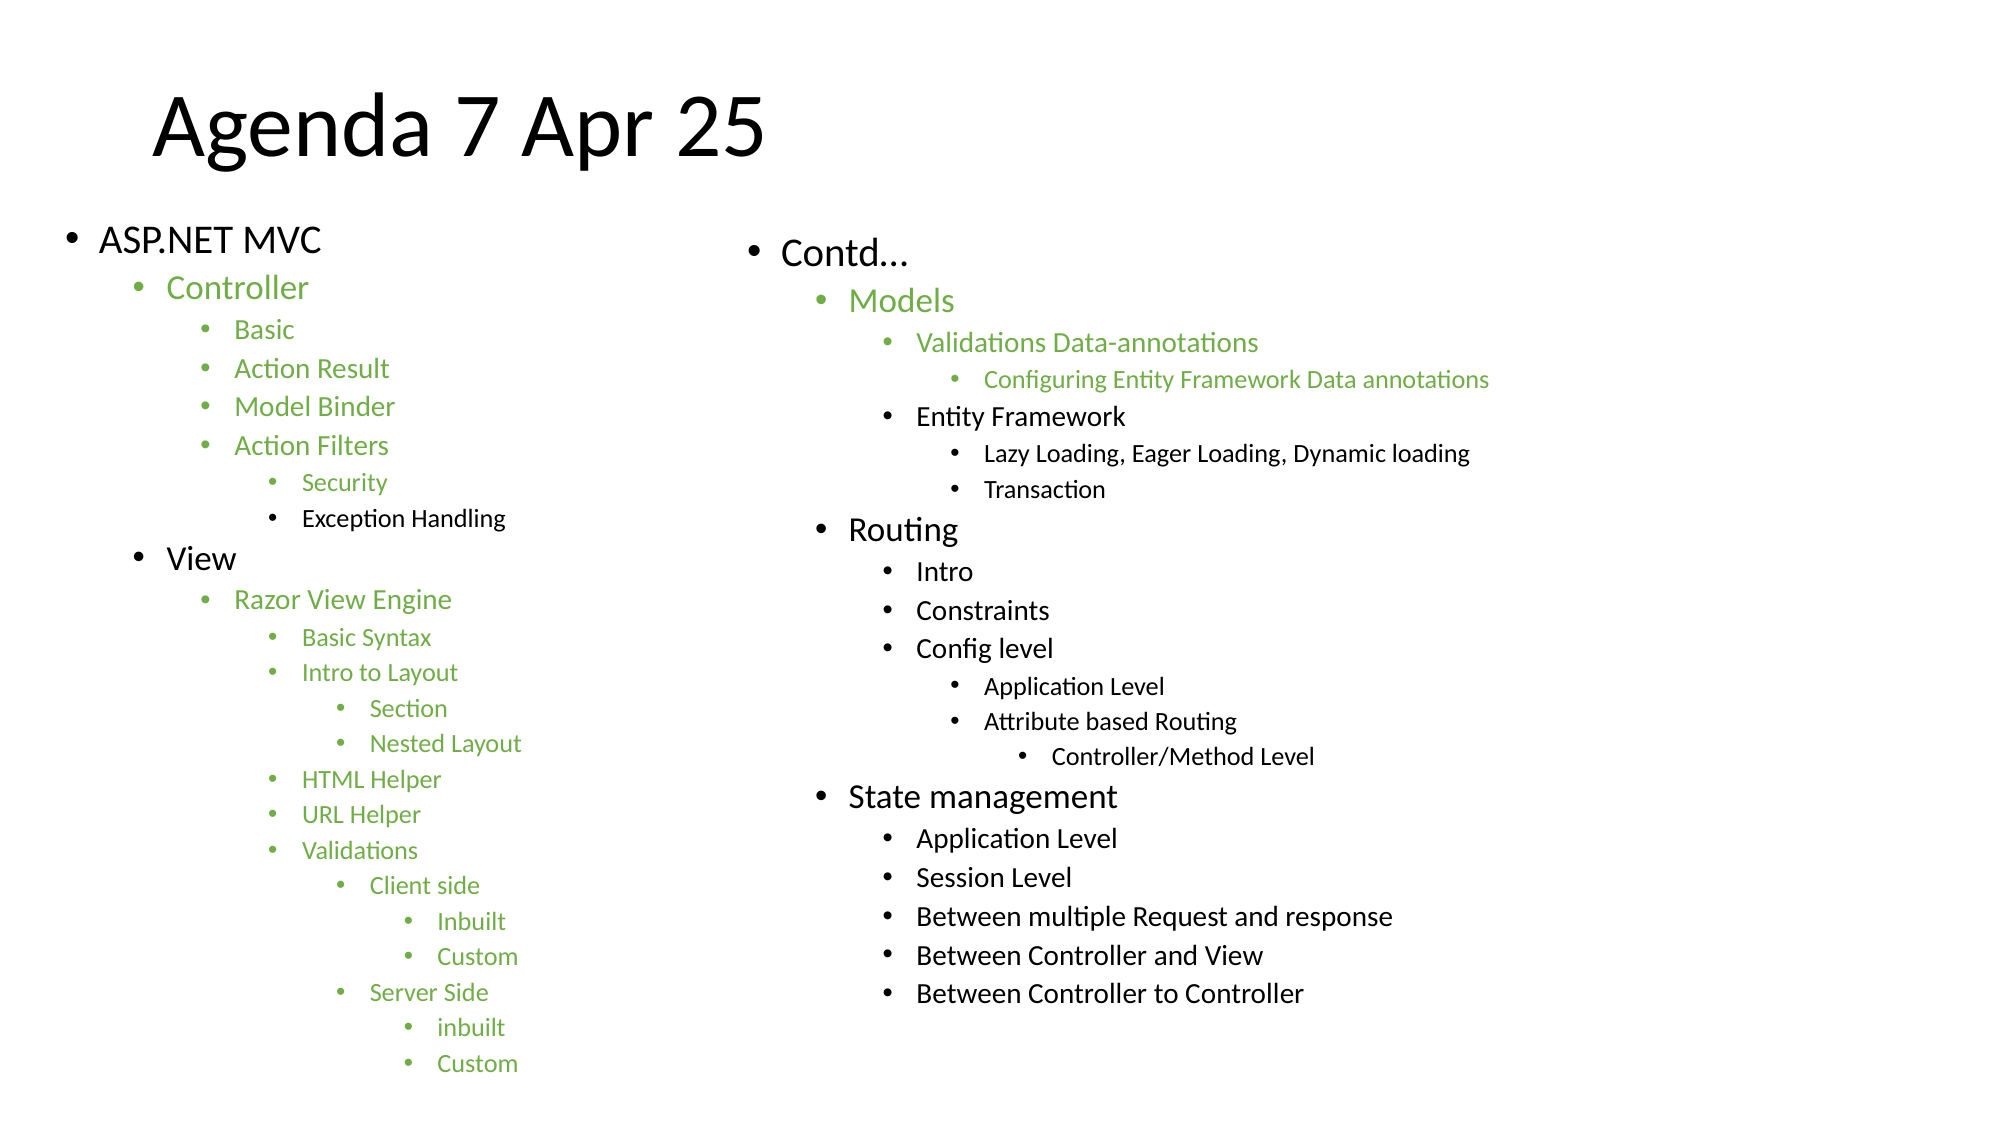

# Agenda 7 Apr 25
ASP.NET MVC
Controller
Basic
Action Result
Model Binder
Action Filters
Security
Exception Handling
View
Razor View Engine
Basic Syntax
Intro to Layout
Section
Nested Layout
HTML Helper
URL Helper
Validations
Client side
Inbuilt
Custom
Server Side
inbuilt
Custom

Contd…
Models
Validations Data-annotations
Configuring Entity Framework Data annotations
Entity Framework
Lazy Loading, Eager Loading, Dynamic loading
Transaction
Routing
Intro
Constraints
Config level
Application Level
Attribute based Routing
Controller/Method Level
State management
Application Level
Session Level
Between multiple Request and response
Between Controller and View
Between Controller to Controller